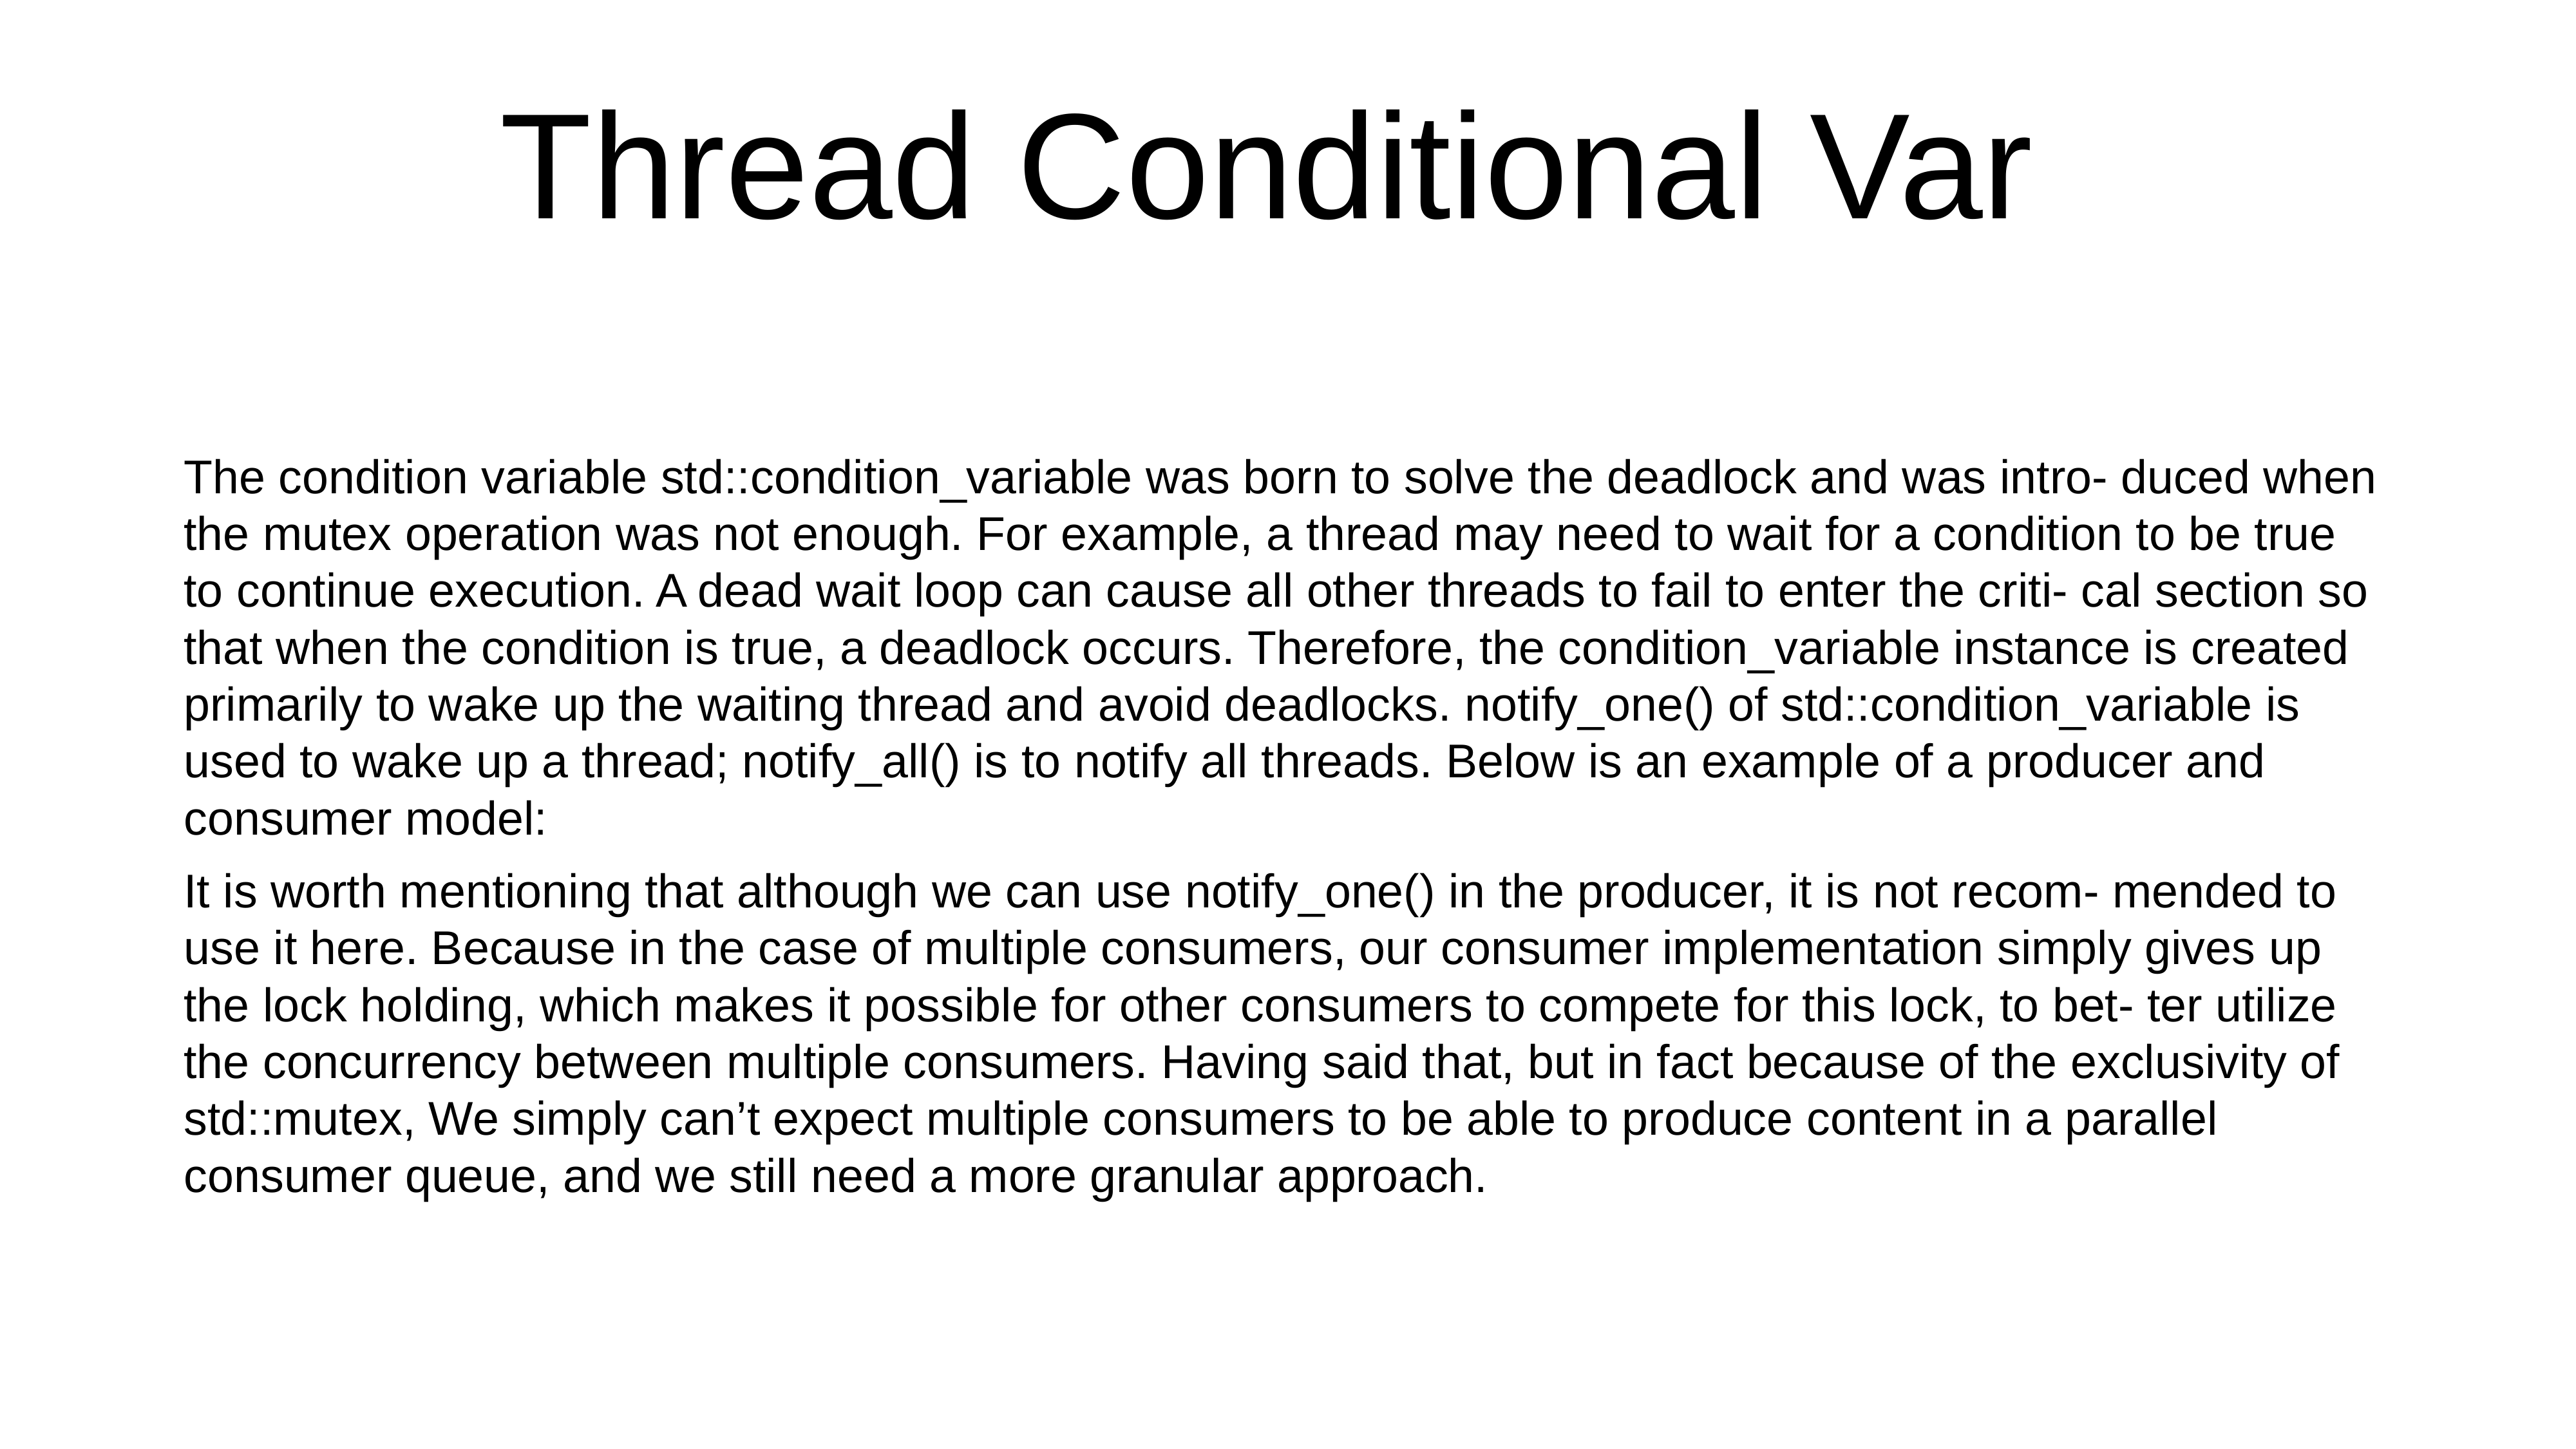

# Thread Conditional Var
The condition variable std::condition_variable was born to solve the deadlock and was intro- duced when the mutex operation was not enough. For example, a thread may need to wait for a condition to be true to continue execution. A dead wait loop can cause all other threads to fail to enter the criti- cal section so that when the condition is true, a deadlock occurs. Therefore, the condition_variable instance is created primarily to wake up the waiting thread and avoid deadlocks. notify_one() of std::condition_variable is used to wake up a thread; notify_all() is to notify all threads. Below is an example of a producer and consumer model:
It is worth mentioning that although we can use notify_one() in the producer, it is not recom- mended to use it here. Because in the case of multiple consumers, our consumer implementation simply gives up the lock holding, which makes it possible for other consumers to compete for this lock, to bet- ter utilize the concurrency between multiple consumers. Having said that, but in fact because of the exclusivity of std::mutex, We simply can’t expect multiple consumers to be able to produce content in a parallel consumer queue, and we still need a more granular approach.